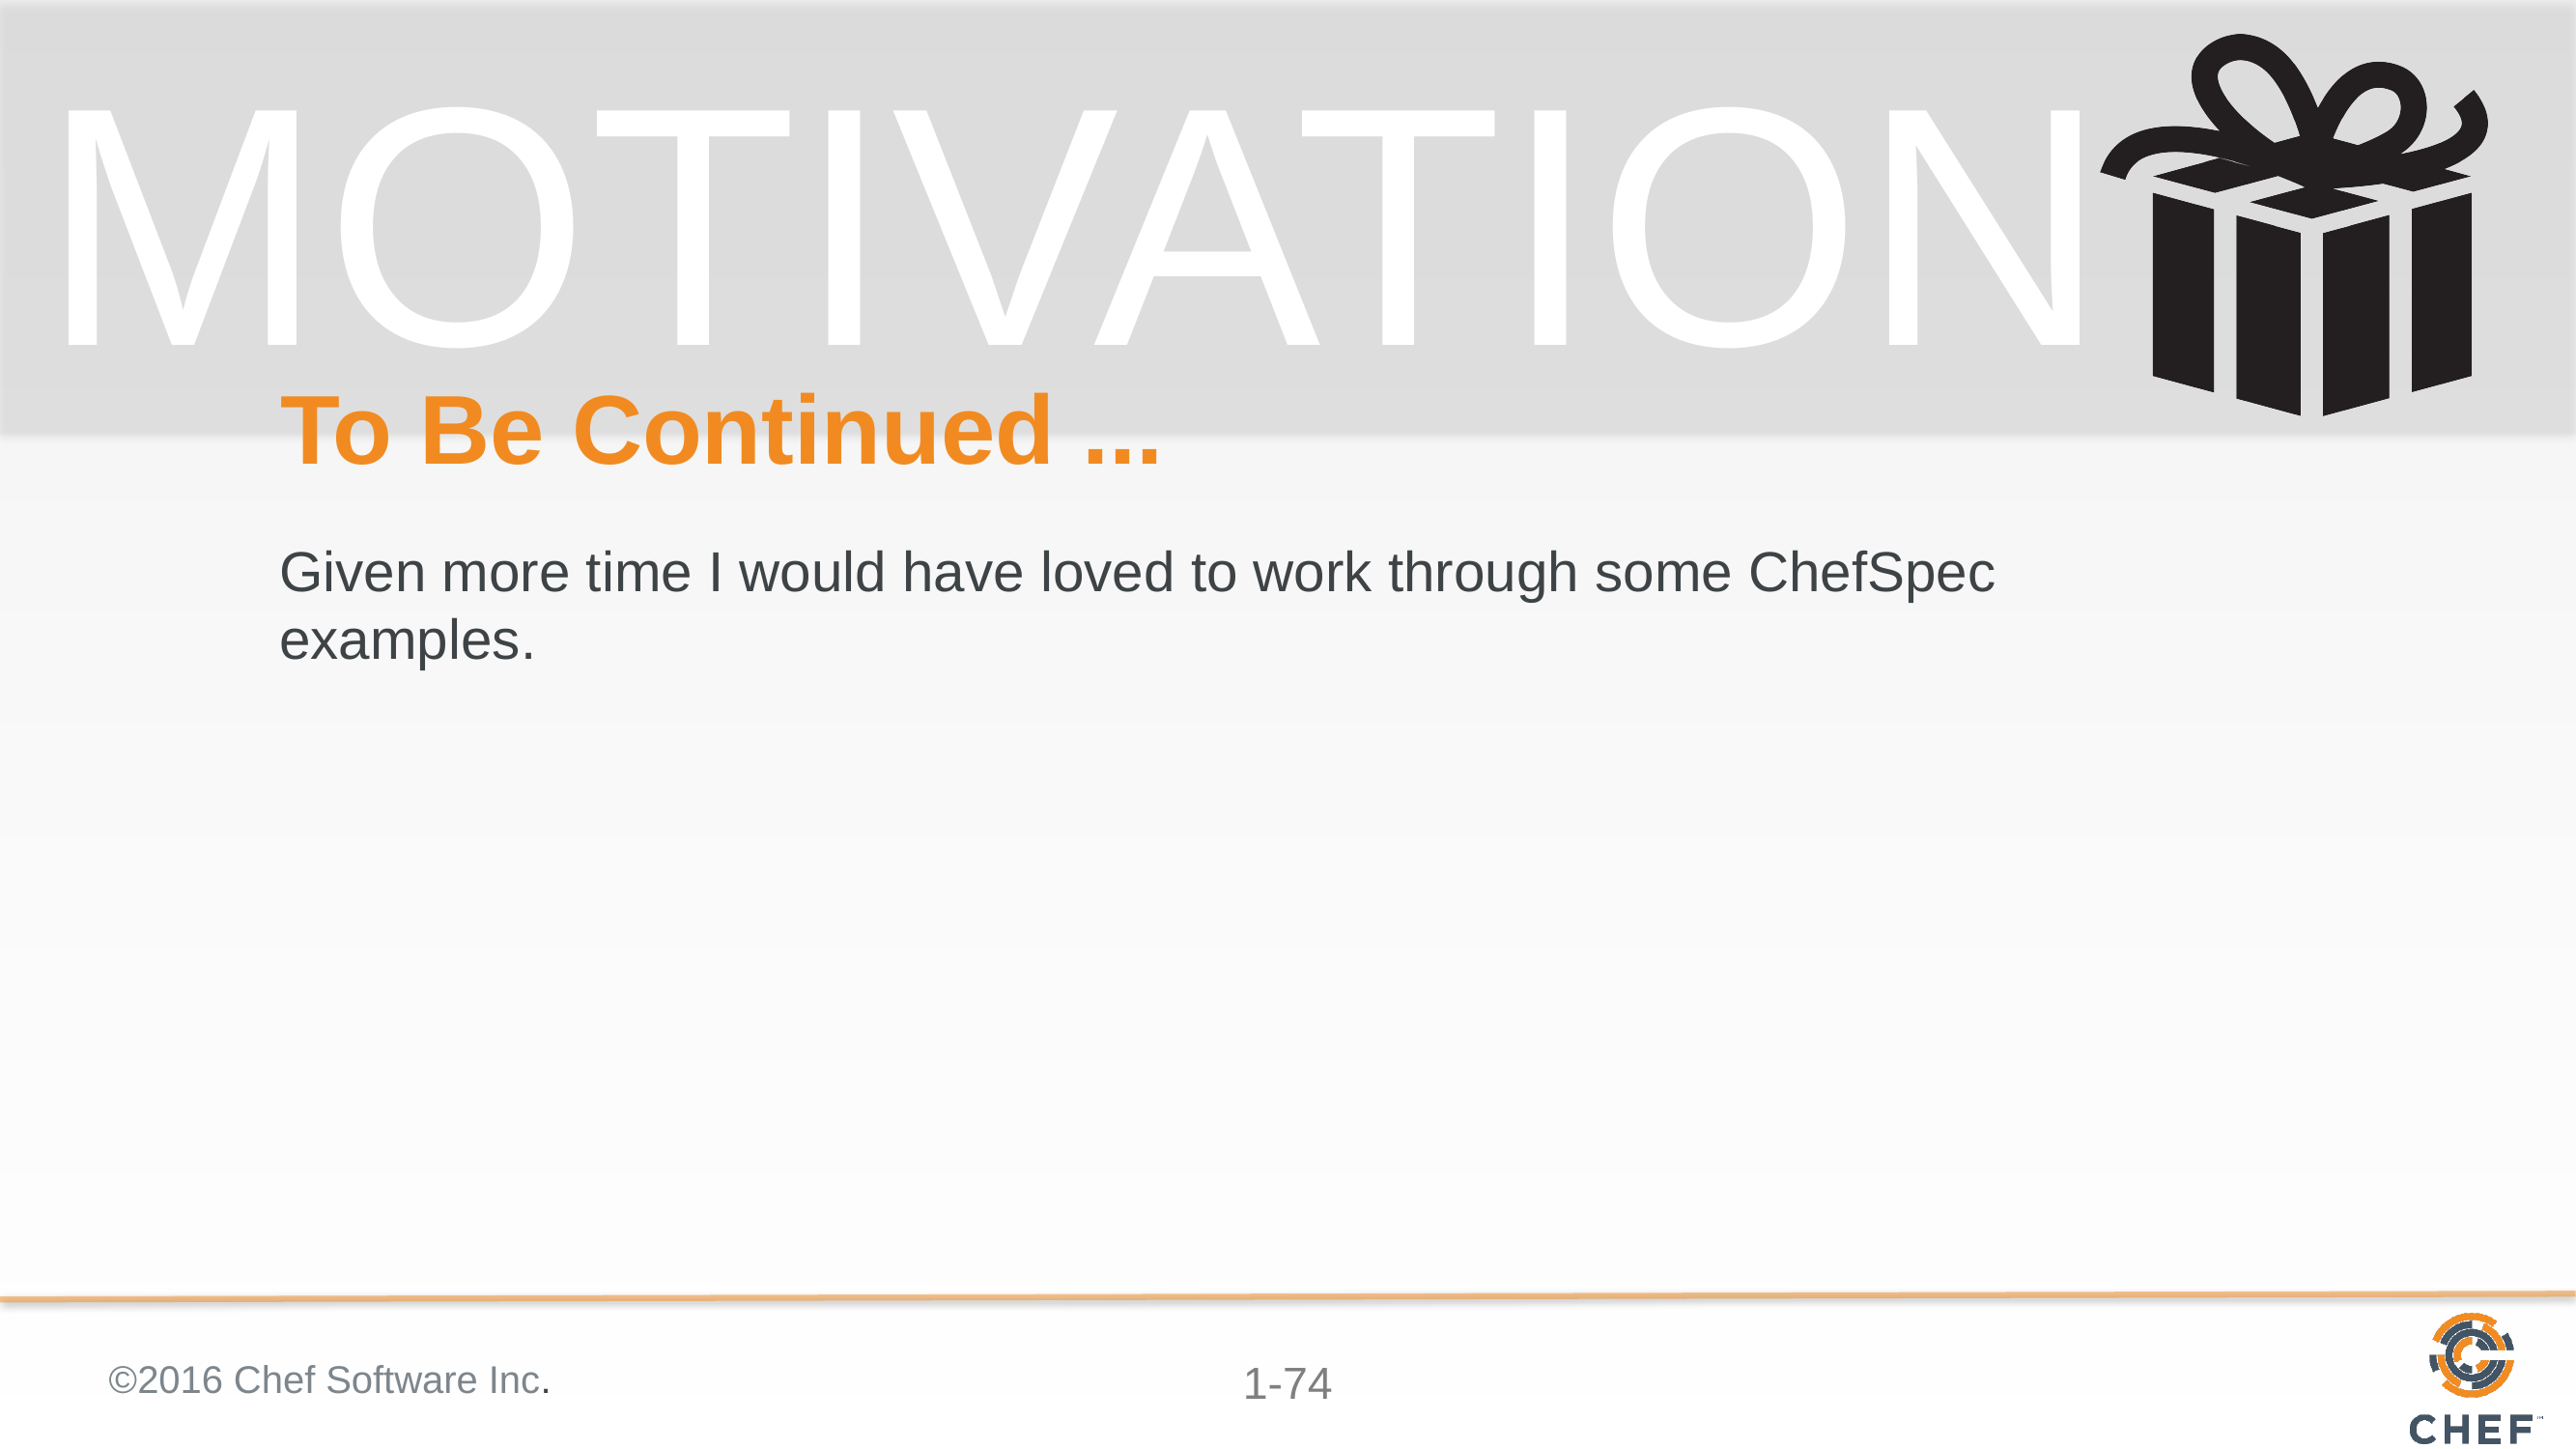

# To Be Continued ...
Given more time I would have loved to work through some ChefSpec examples.